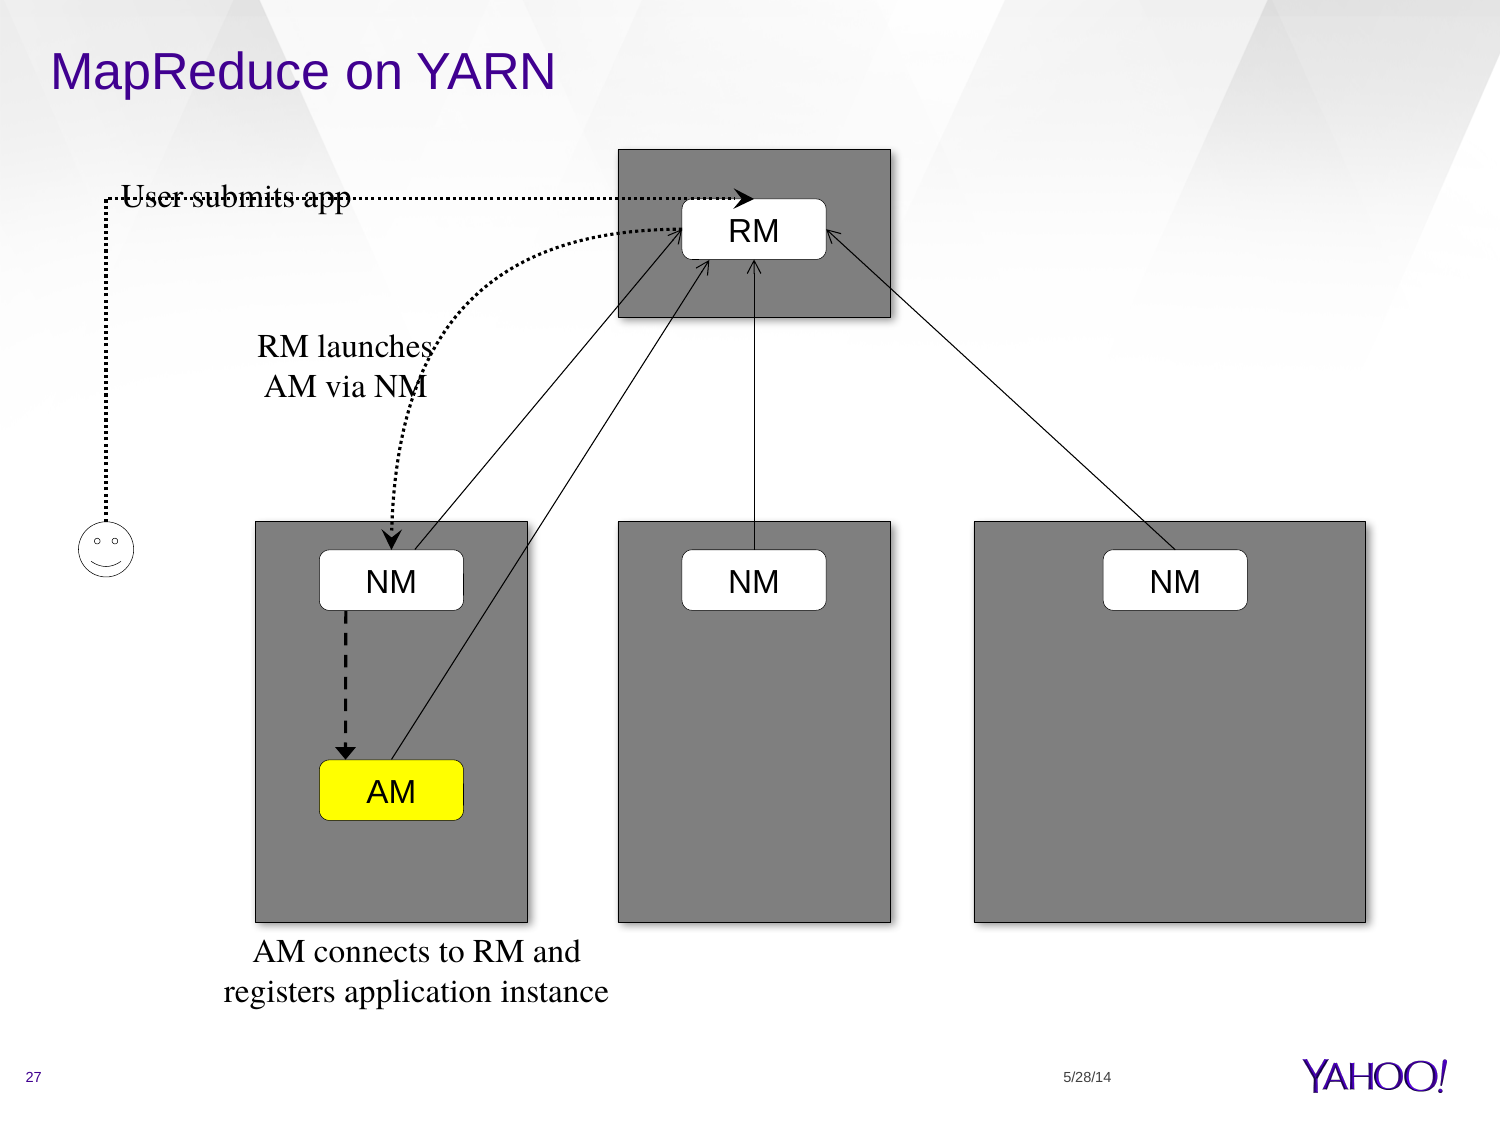

# MapReduce on YARN

User submits app
RM
RM launches
AM via NM

NM
NM
NM
AM
AM connects to RM and
registers application instance
27
5/28/14